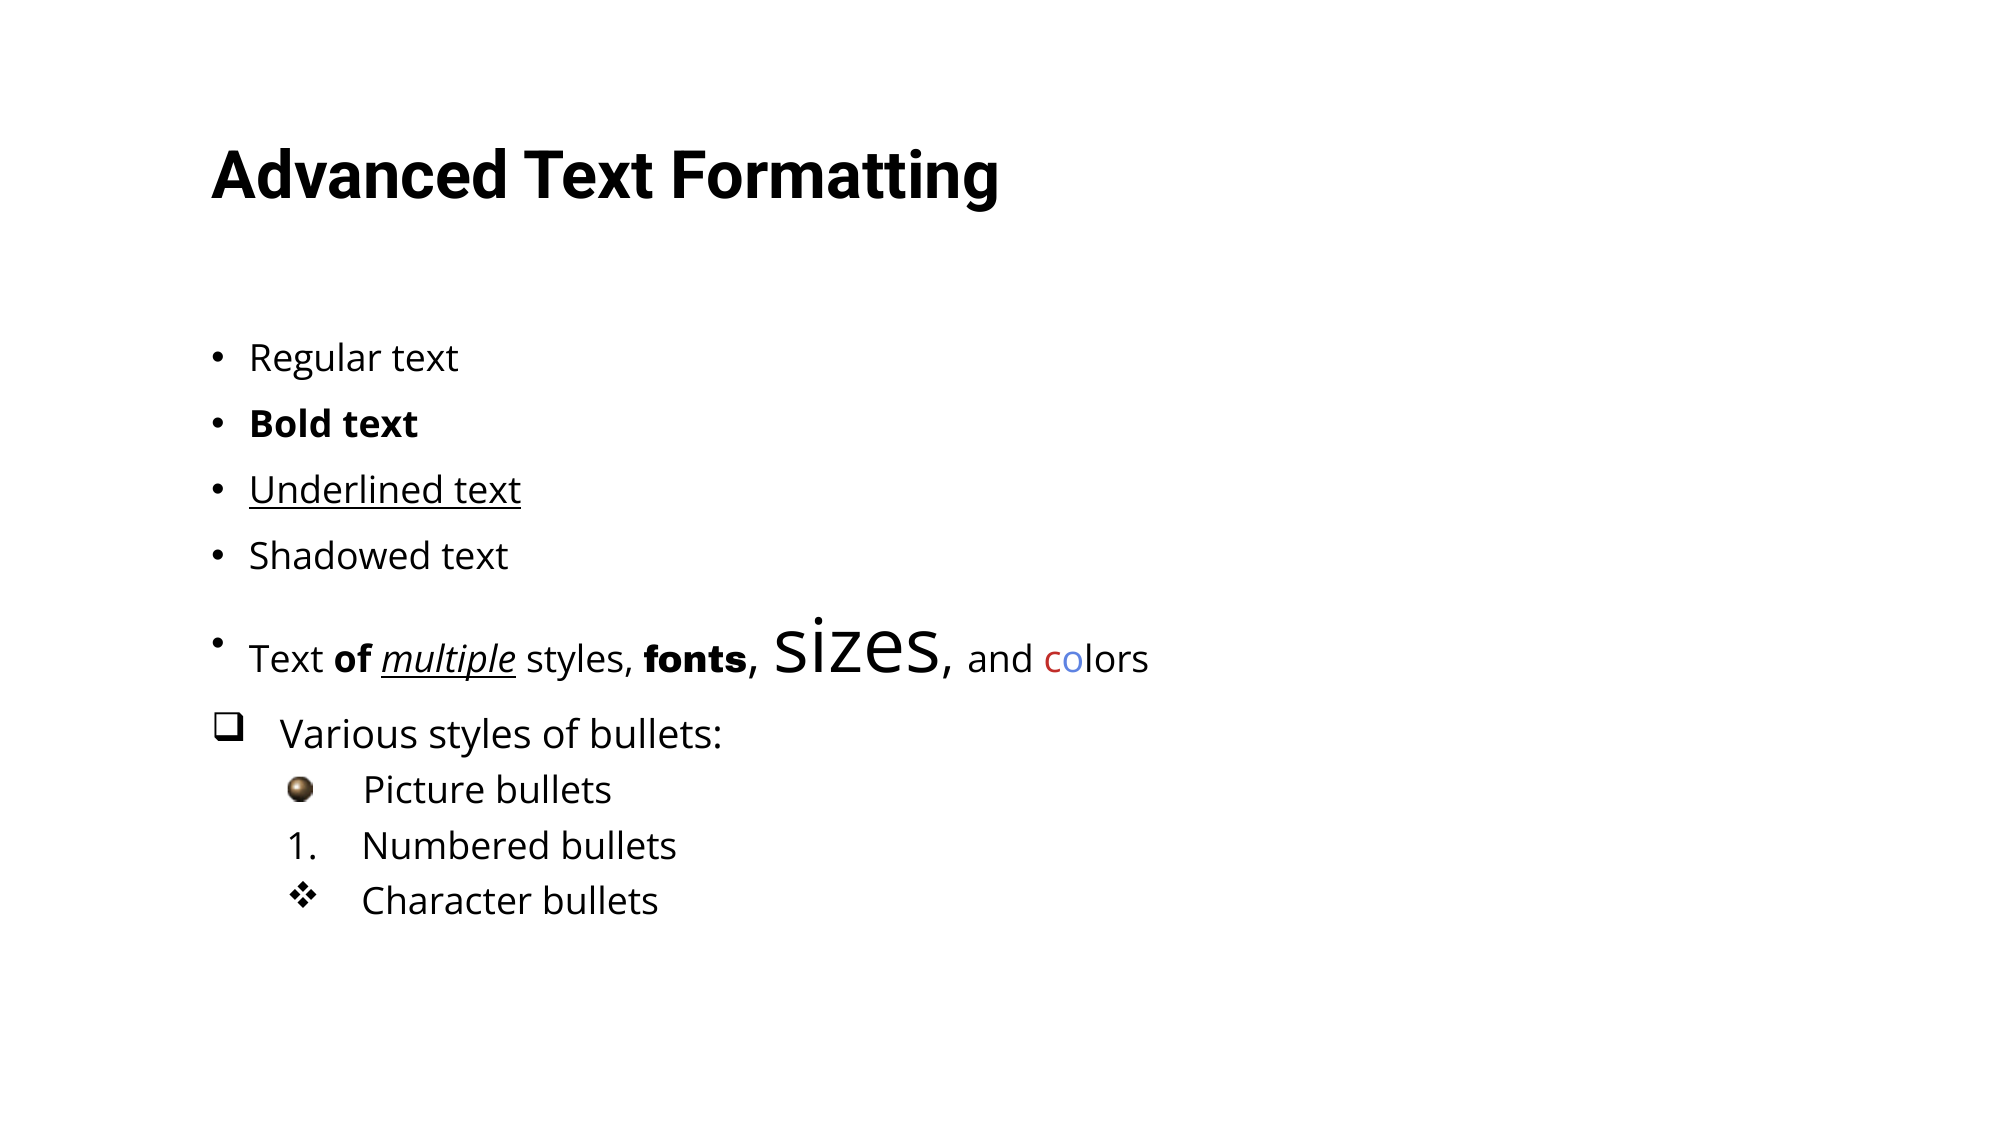

# Advanced Text Formatting
Regular text
Bold text
Underlined text
Shadowed text
Text of multiple styles, fonts, sizes, and colors
   Various styles of bullets:
    Picture bullets
Numbered bullets
Character bullets